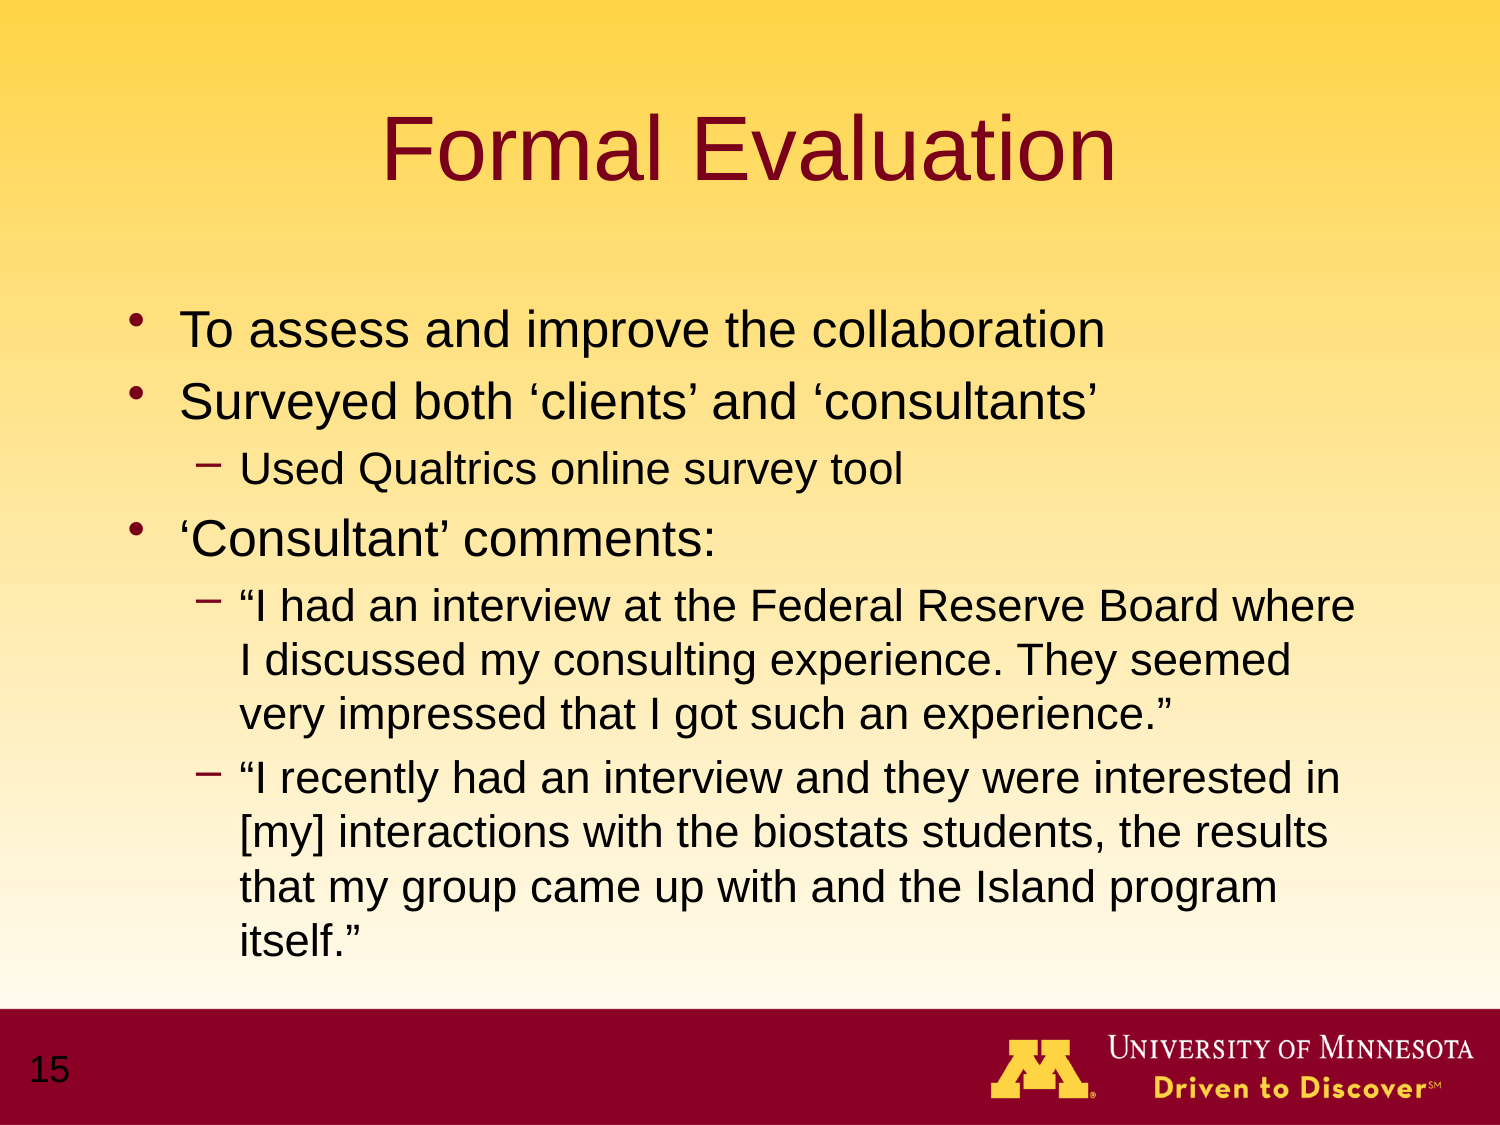

# Formal Evaluation
To assess and improve the collaboration
Surveyed both ‘clients’ and ‘consultants’
Used Qualtrics online survey tool
‘Consultant’ comments:
“I had an interview at the Federal Reserve Board where I discussed my consulting experience. They seemed very impressed that I got such an experience.”
“I recently had an interview and they were interested in [my] interactions with the biostats students, the results that my group came up with and the Island program itself.”